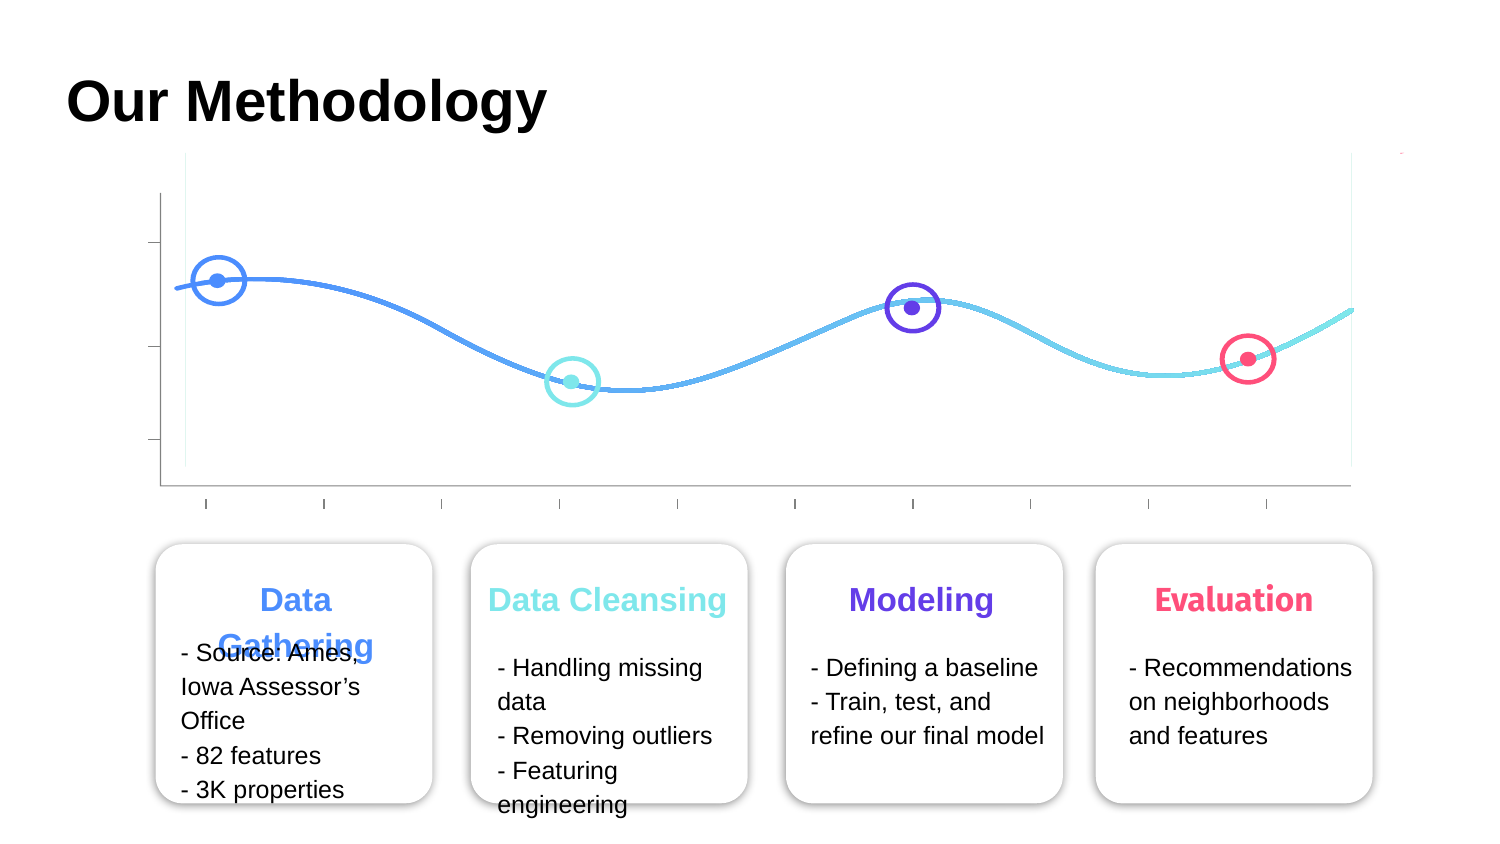

Our Methodology

Evaluation
Data Cleansing
Data Gathering
Modeling
- Source: Ames, Iowa Assessor’s Office
- 82 features
- 3K properties
- Handling missing data
- Removing outliers
- Featuring engineering

- Defining a baseline
- Train, test, and refine our final model
- Recommendations on neighborhoods and features